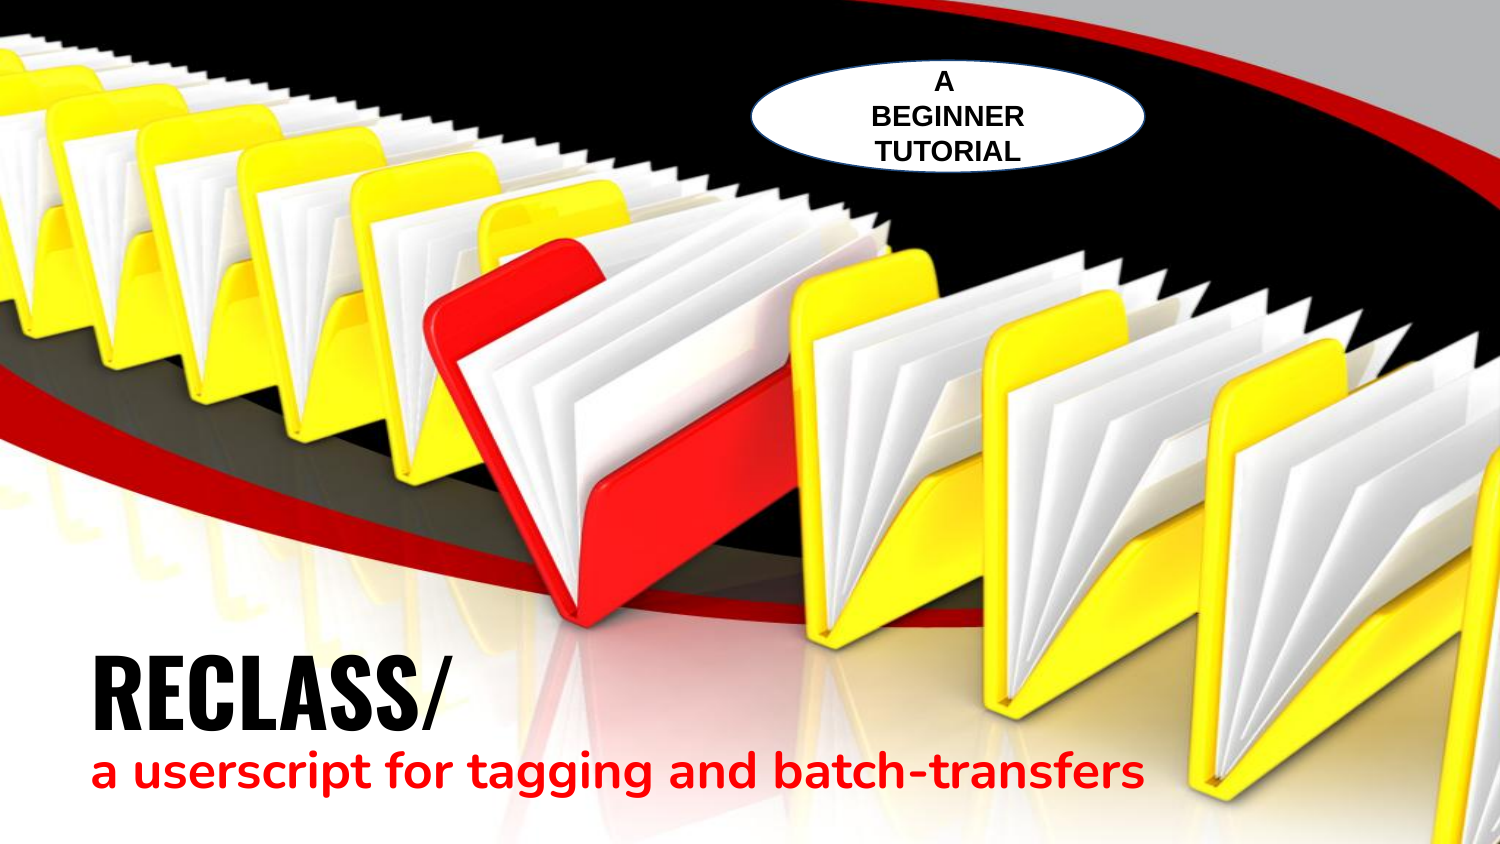

A
BEGINNER
TUTORIAL

# RECLASS/
a userscript for tagging and batch-transfers